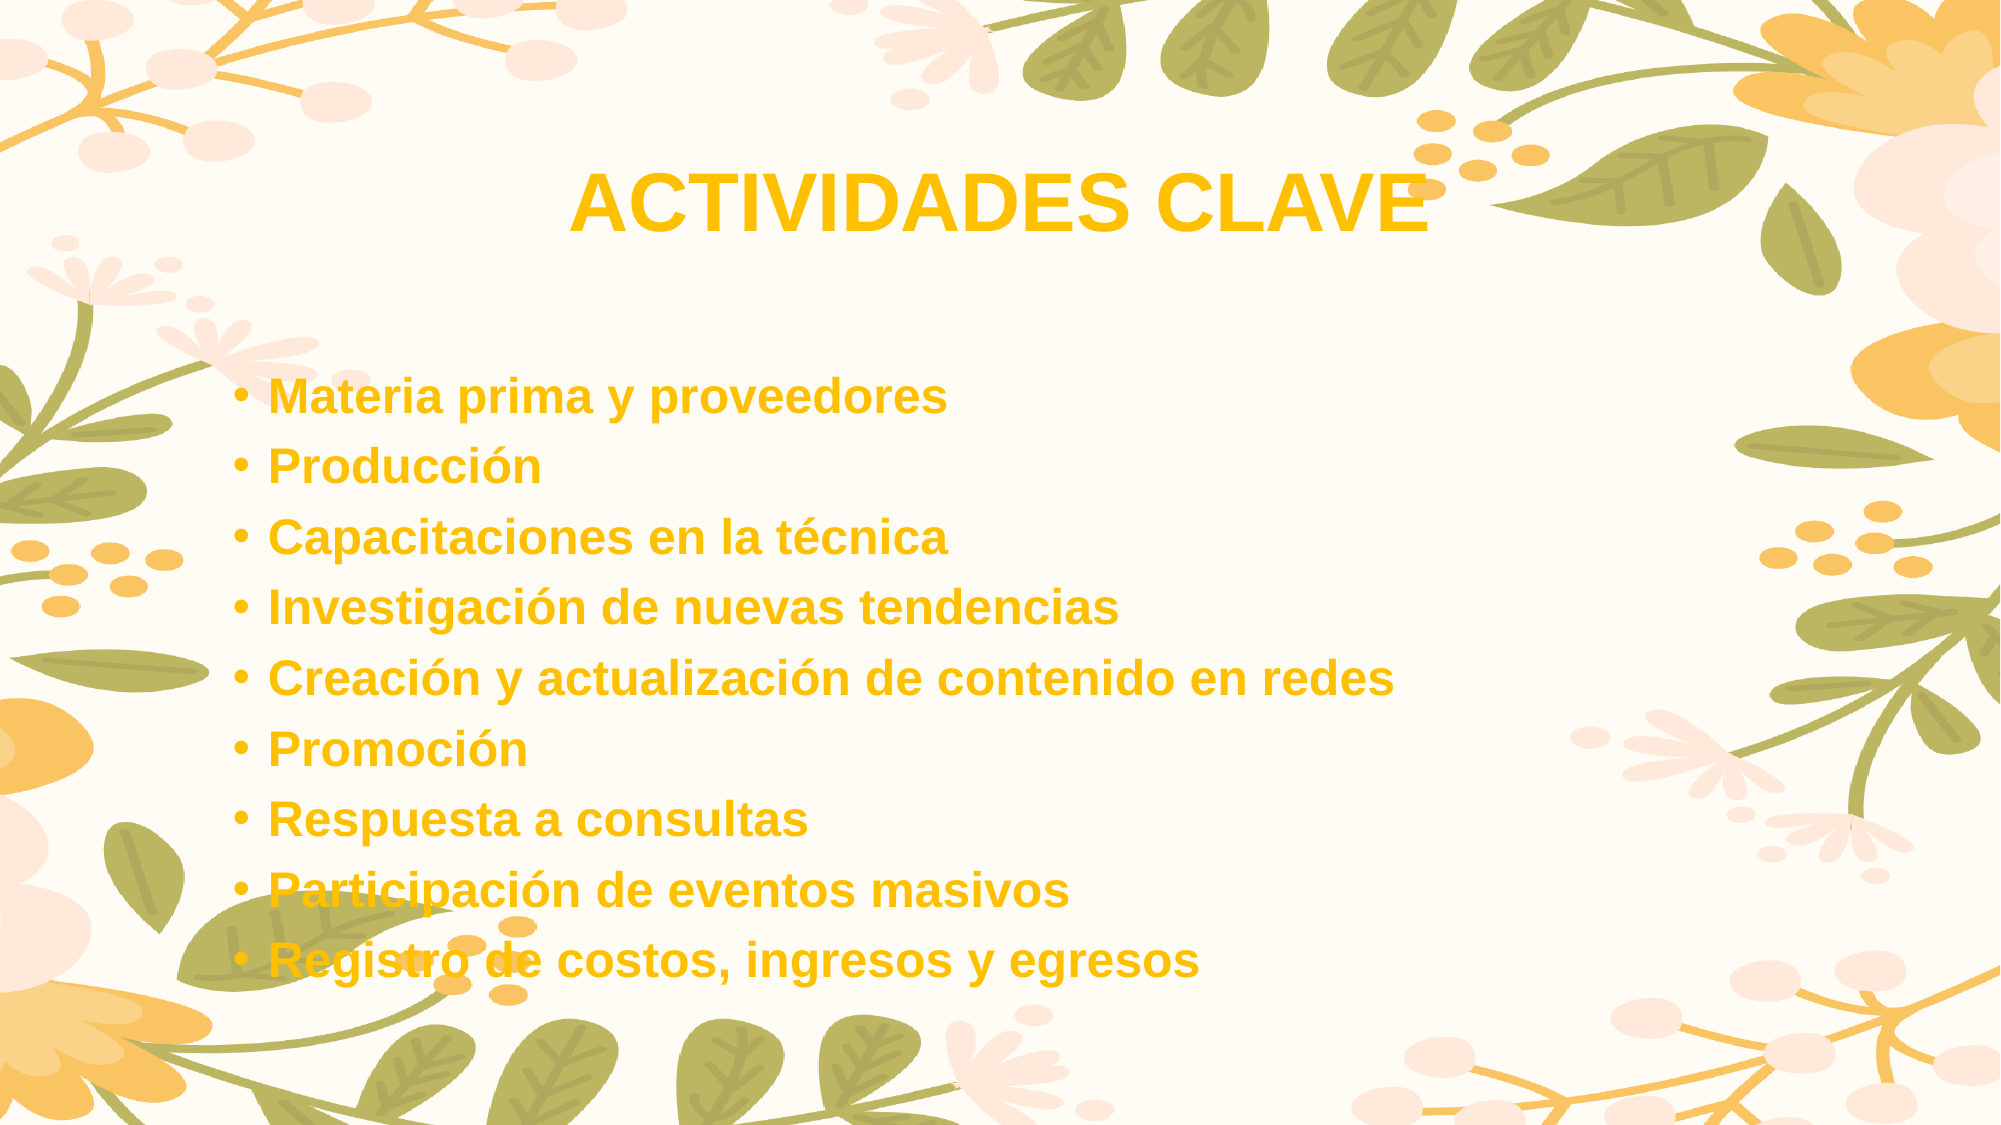

# ACTIVIDADES CLAVE
Materia prima y proveedores
Producción
Capacitaciones en la técnica
Investigación de nuevas tendencias
Creación y actualización de contenido en redes
Promoción
Respuesta a consultas
Participación de eventos masivos
Registro de costos, ingresos y egresos